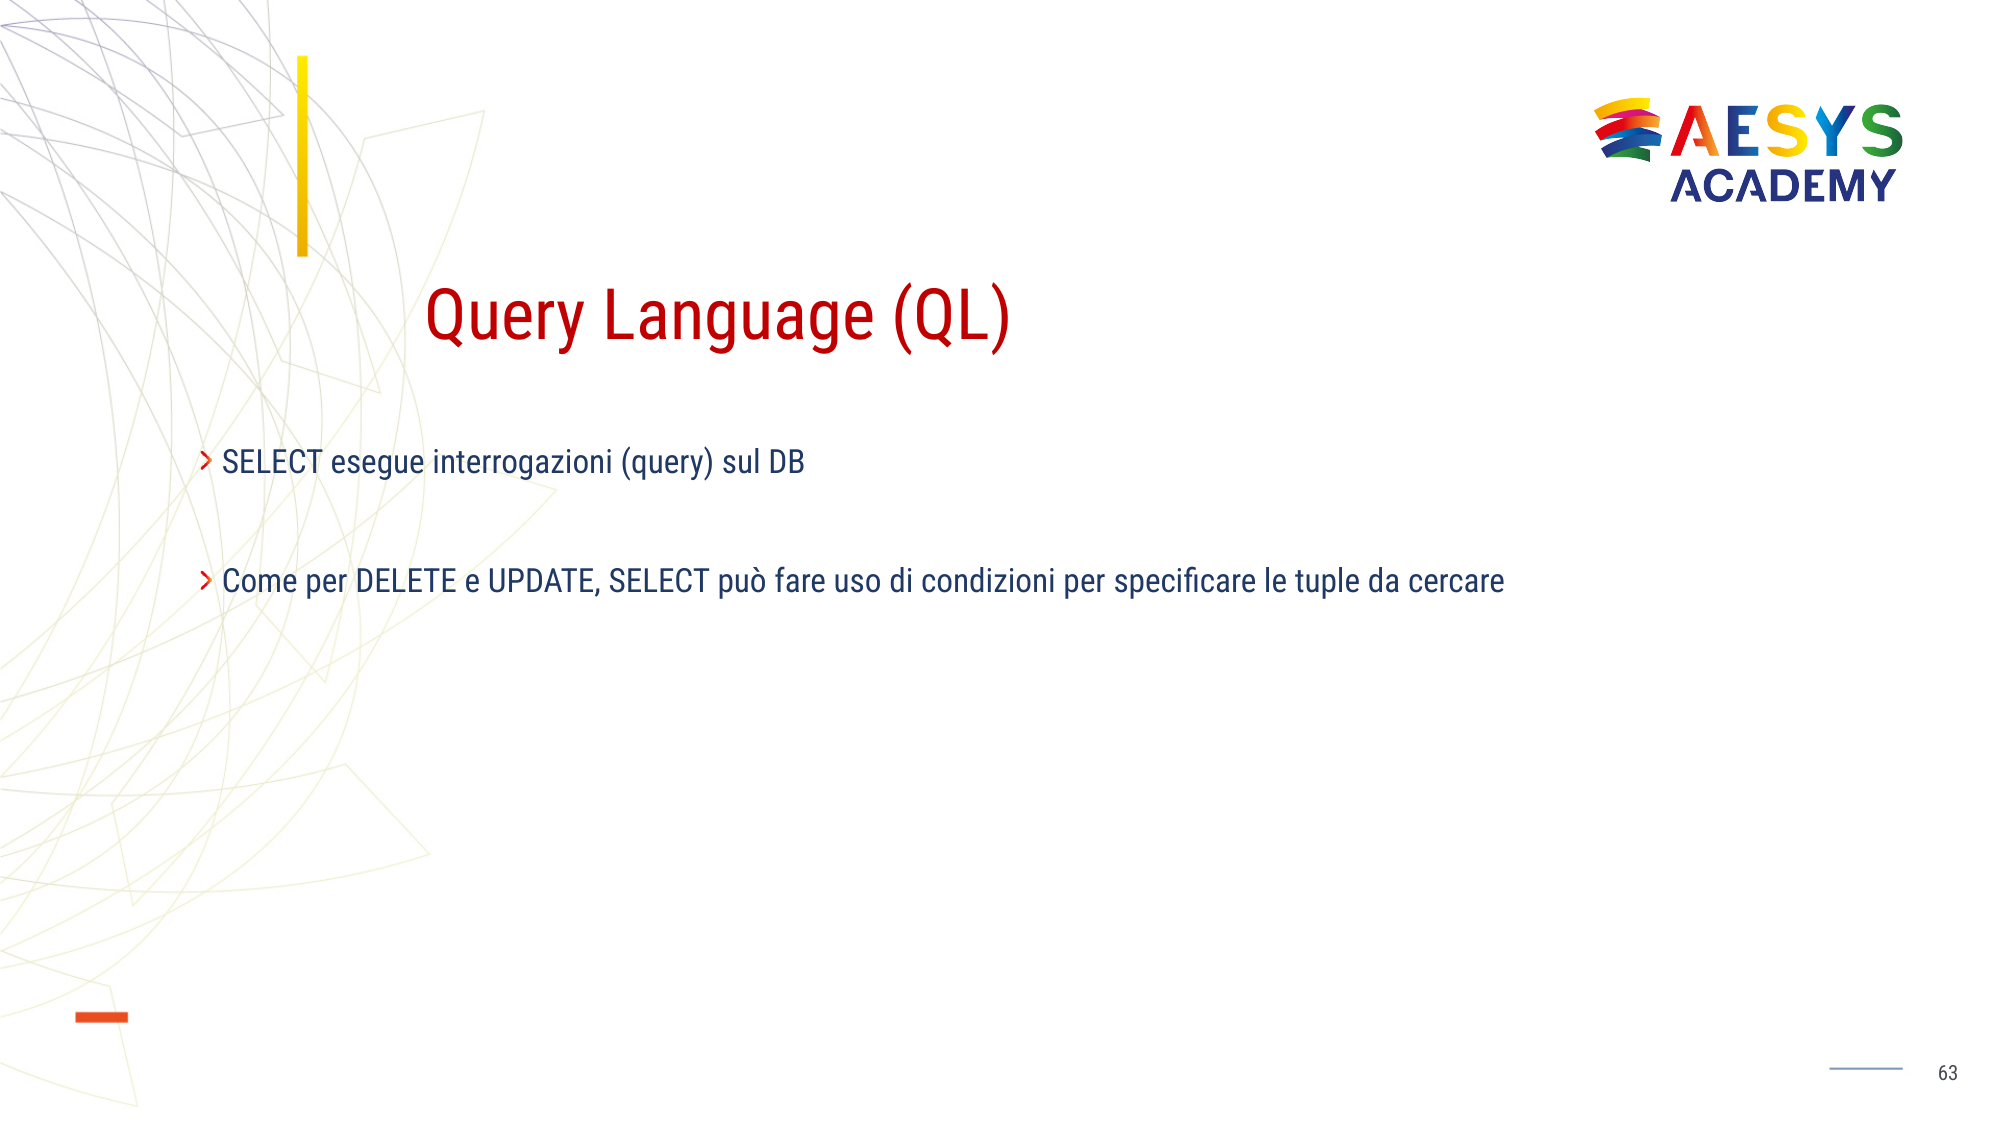

# Query Language (QL)

SELECT esegue interrogazioni (query) sul DB

Come per DELETE e UPDATE, SELECT può fare uso di condizioni per specificare le tuple da cercare

63